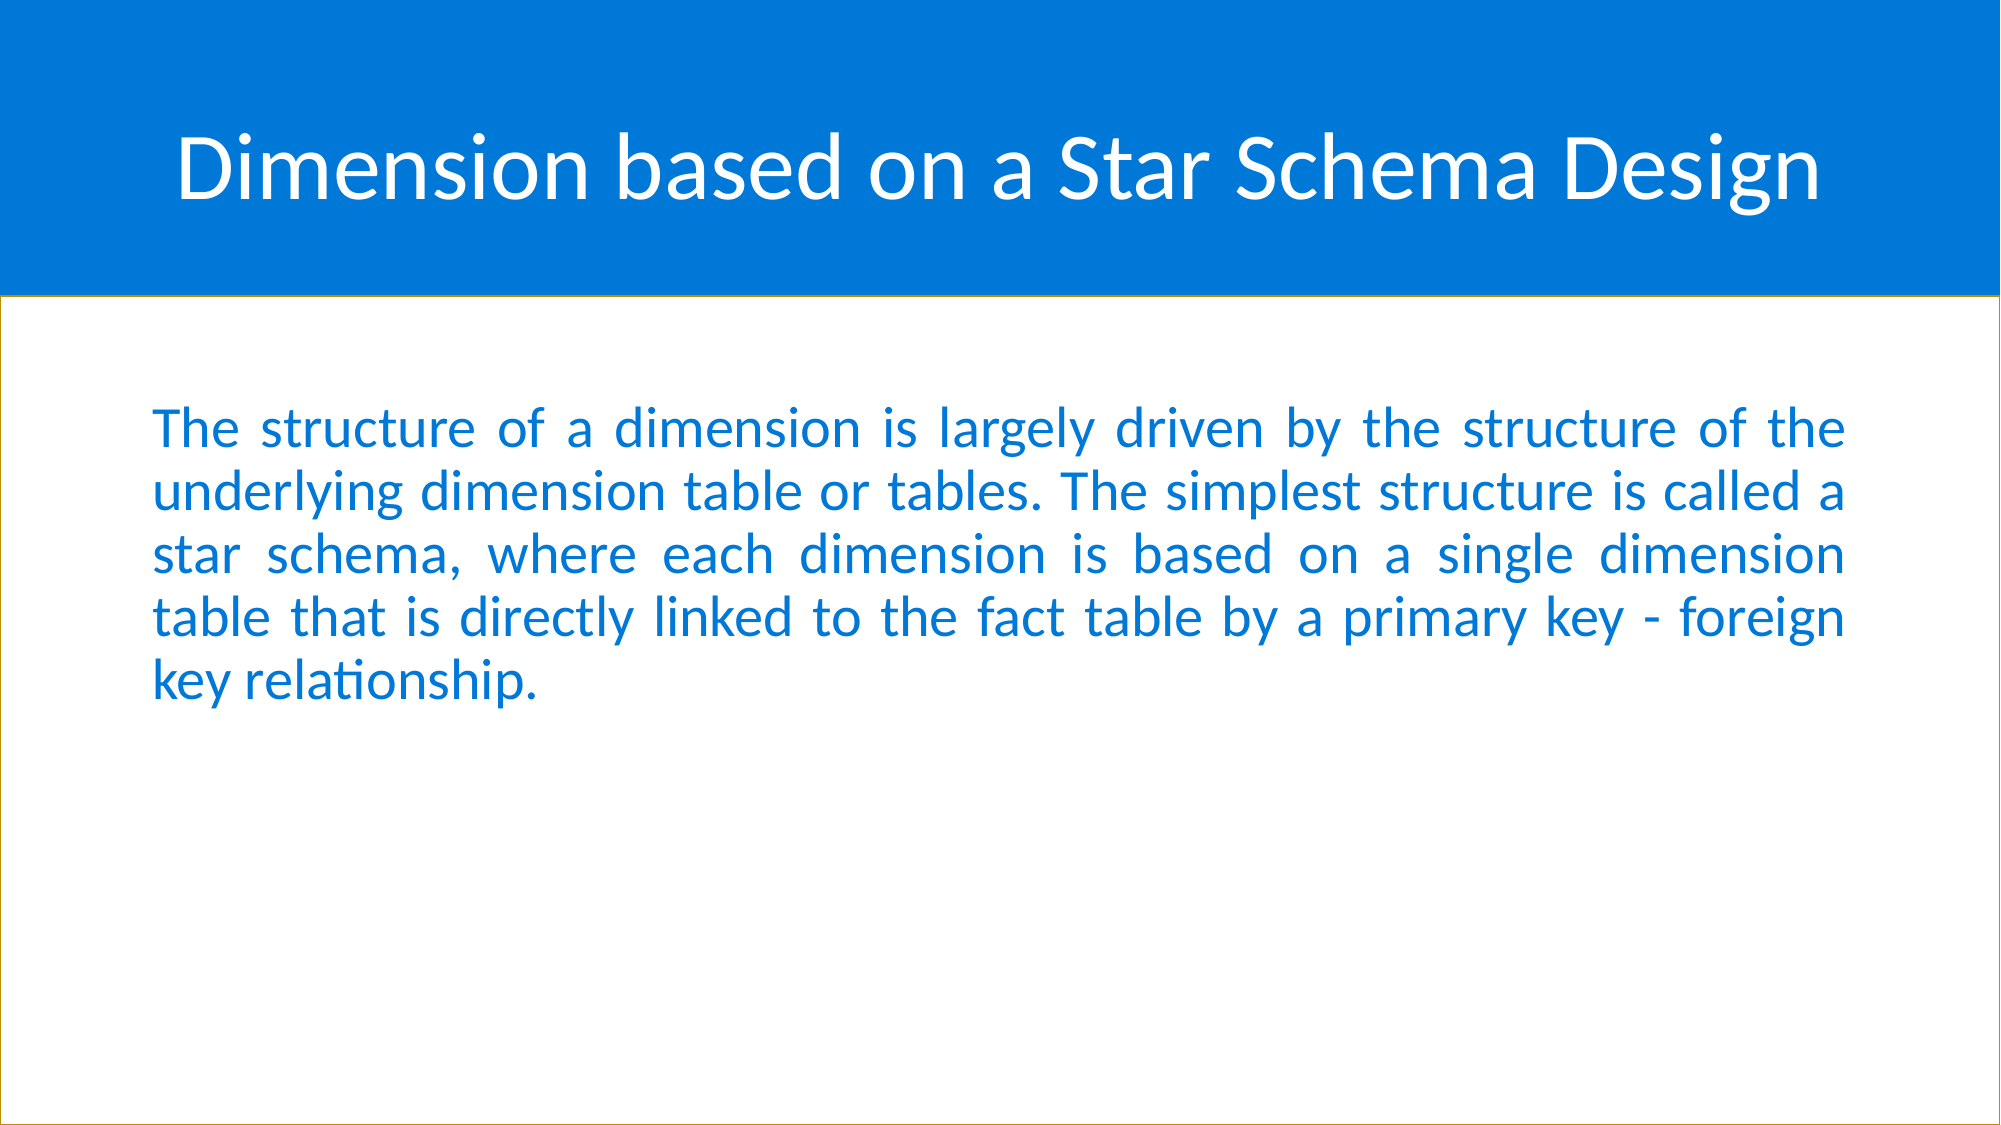

# Dimension based on a Star Schema Design

The structure of a dimension is largely driven by the structure of the underlying dimension table or tables. The simplest structure is called a star schema, where each dimension is based on a single dimension table that is directly linked to the fact table by a primary key - foreign key relationship.